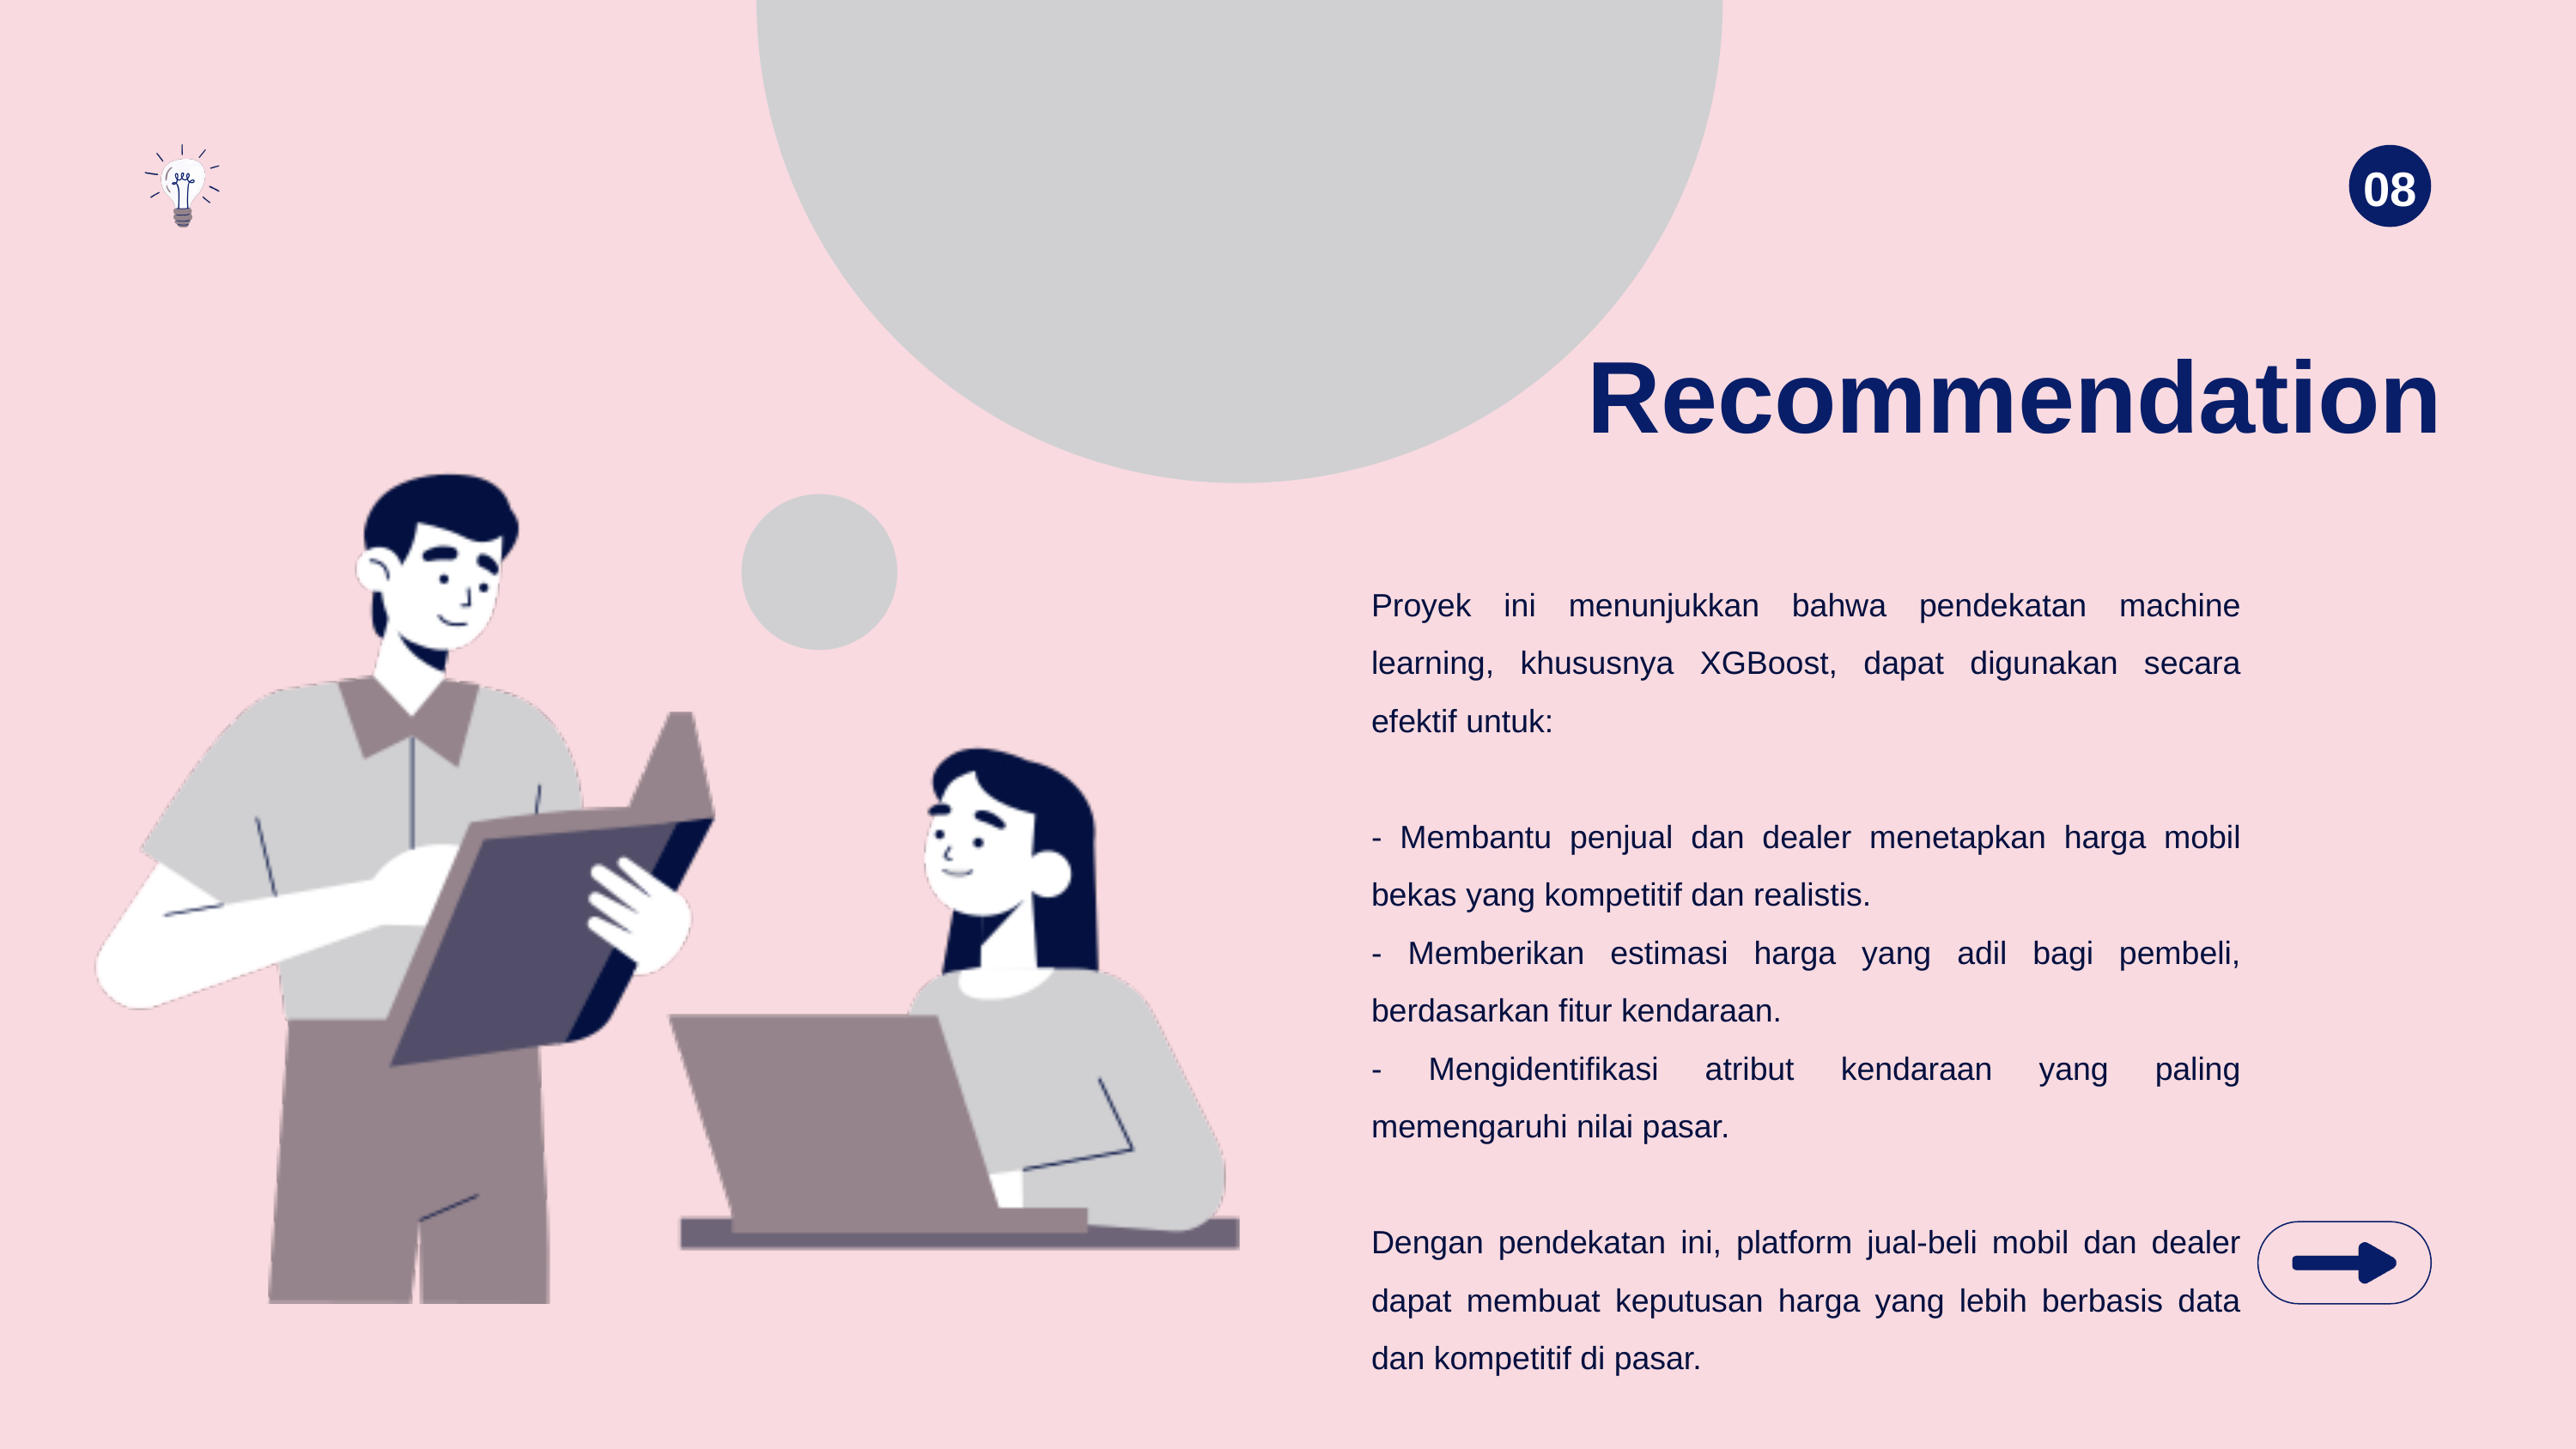

08
Recommendation

Proyek ini menunjukkan bahwa pendekatan machine learning, khususnya XGBoost, dapat digunakan secara efektif untuk:

- Membantu penjual dan dealer menetapkan harga mobil bekas yang kompetitif dan realistis.
- Memberikan estimasi harga yang adil bagi pembeli, berdasarkan fitur kendaraan.
- Mengidentifikasi atribut kendaraan yang paling memengaruhi nilai pasar.

Dengan pendekatan ini, platform jual-beli mobil dan dealer dapat membuat keputusan harga yang lebih berbasis data dan kompetitif di pasar.